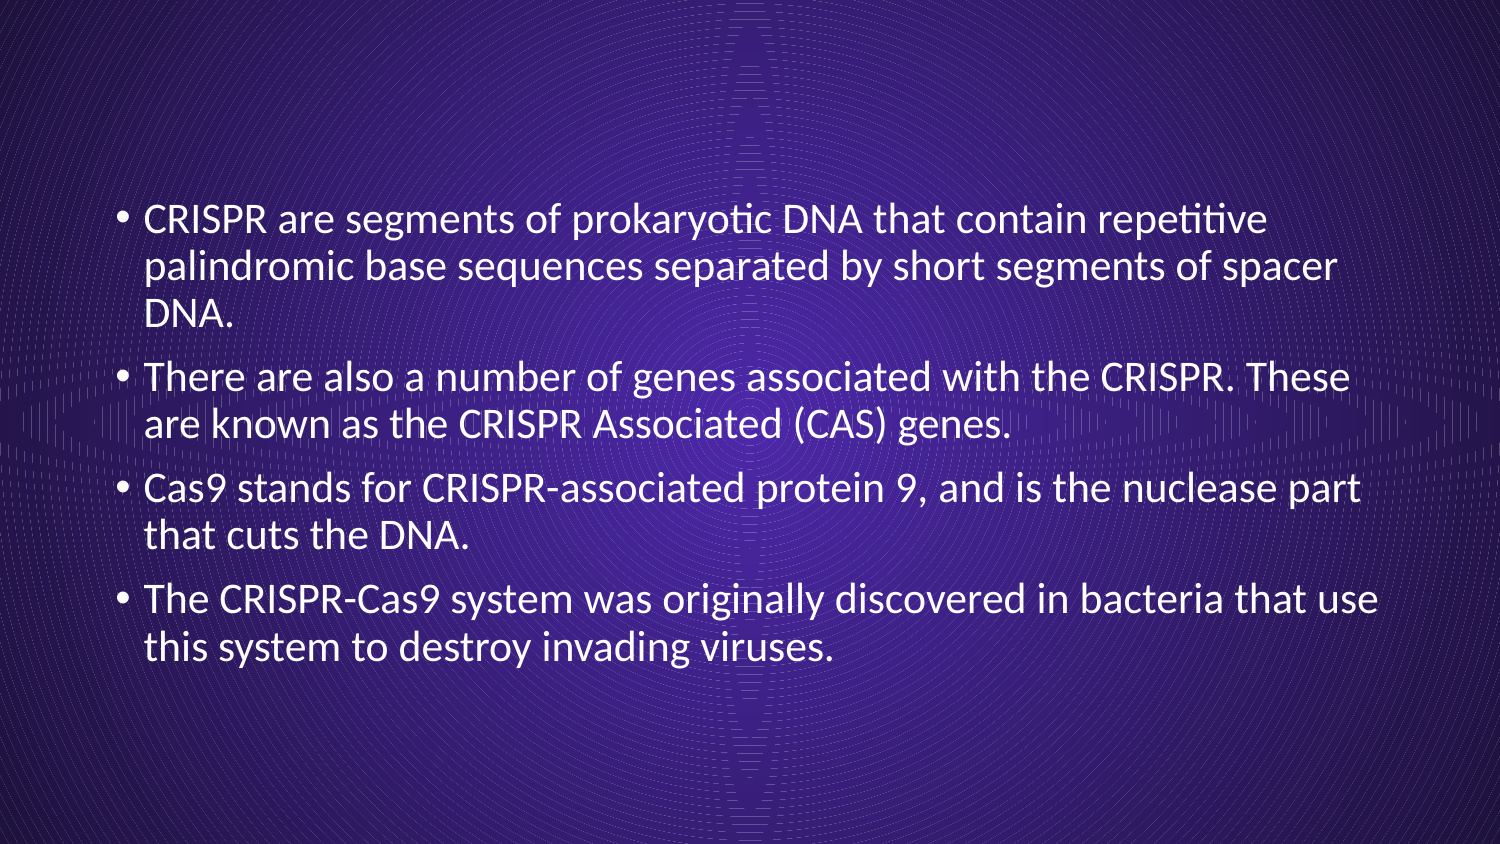

CRISPR are segments of prokaryotic DNA that contain repetitive palindromic base sequences separated by short segments of spacer DNA.
There are also a number of genes associated with the CRISPR. These are known as the CRISPR Associated (CAS) genes.
Cas9 stands for CRISPR-associated protein 9, and is the nuclease part that cuts the DNA.
The CRISPR-Cas9 system was originally discovered in bacteria that use this system to destroy invading viruses.